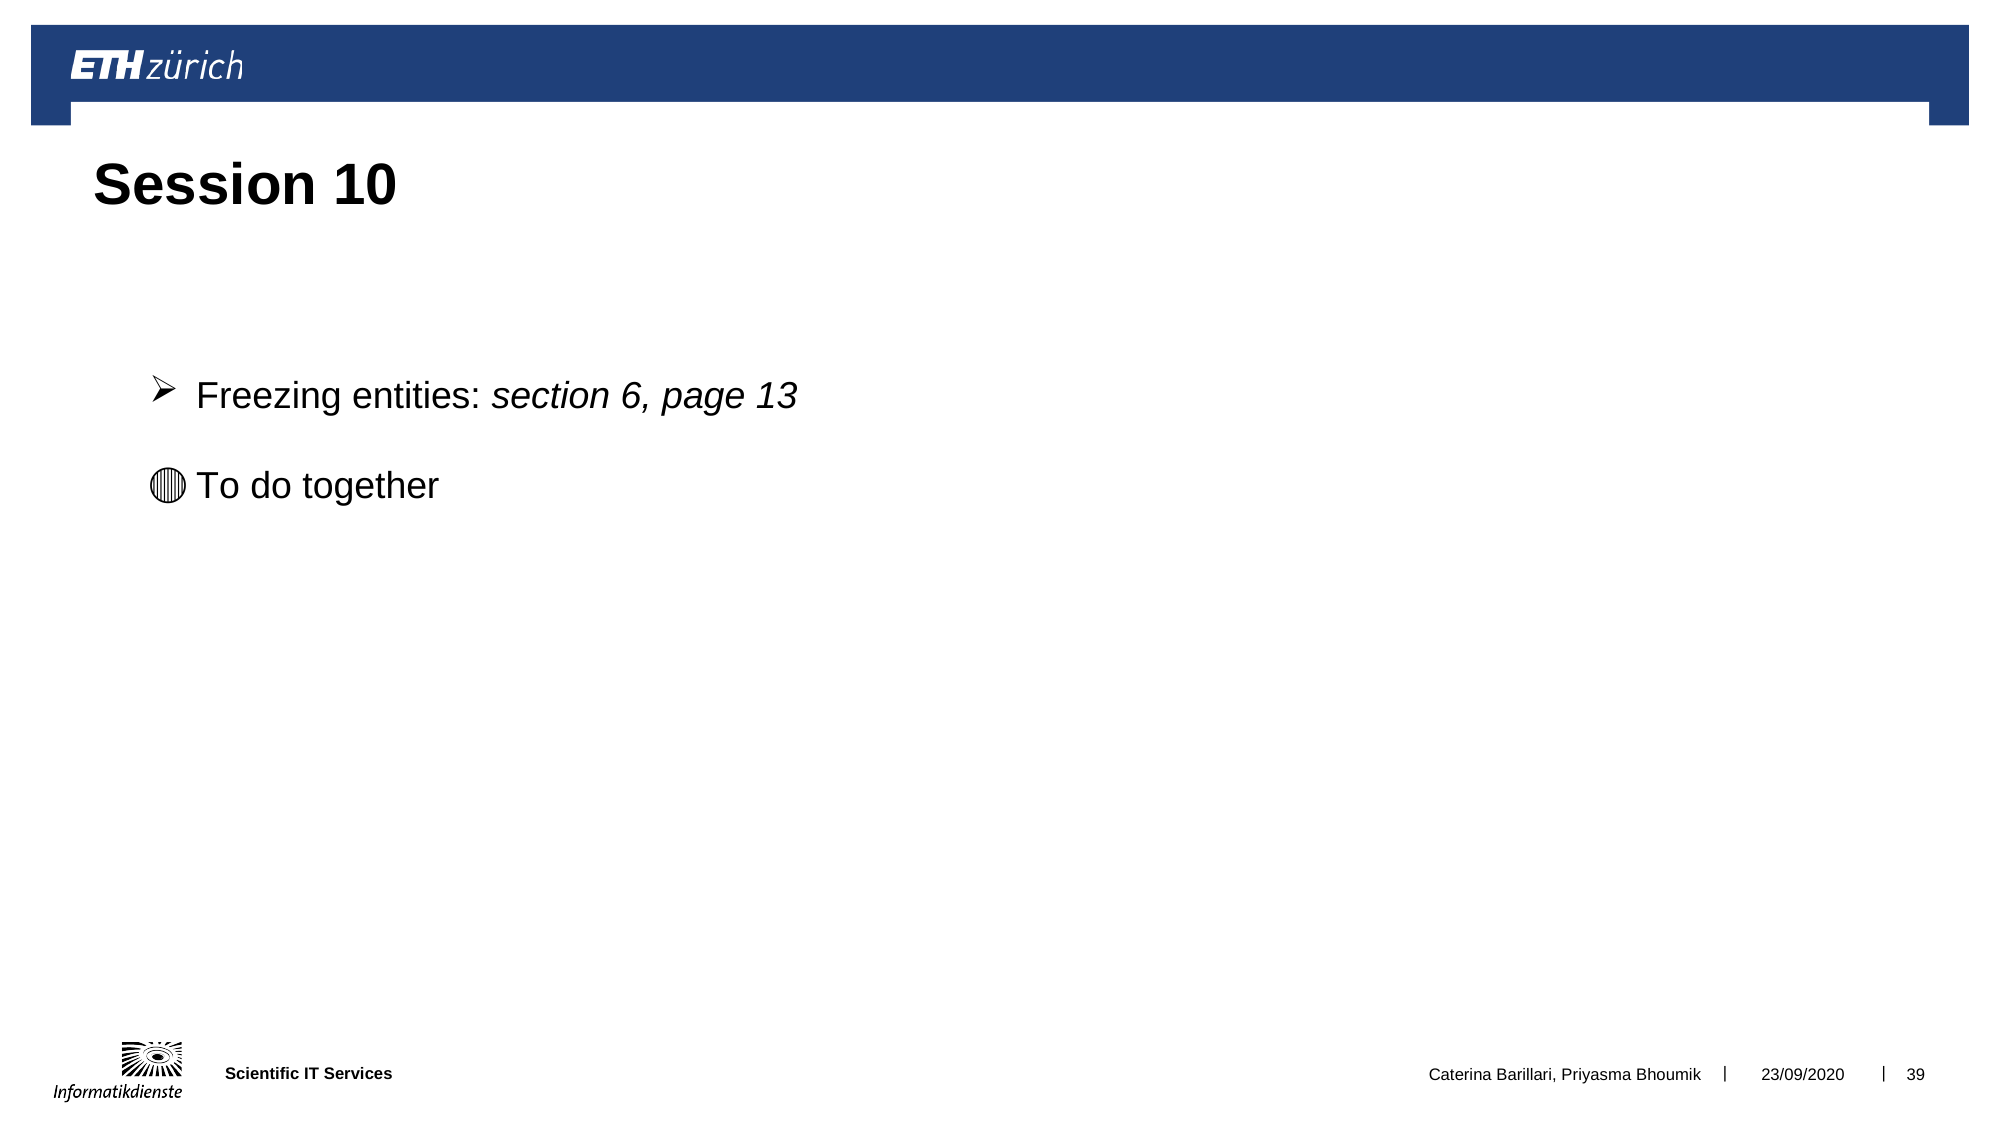

# Session 10
Freezing entities: section 6, page 13

To do together

Caterina Barillari, Priyasma Bhoumik
23/09/2020
39